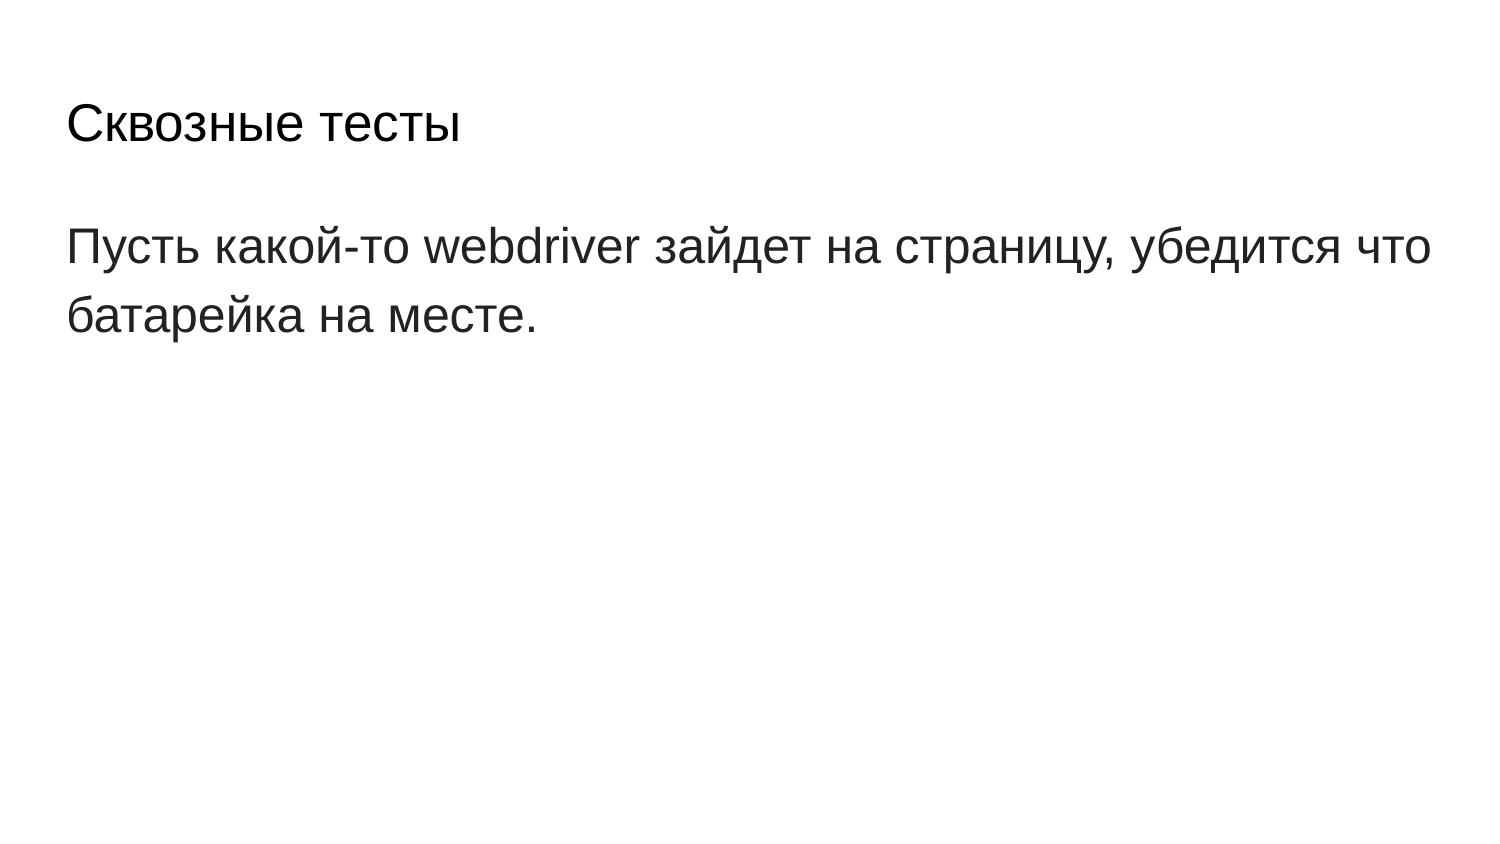

# Сквозные тесты
Пусть какой-то webdriver зайдет на страницу, убедится что батарейка на месте.